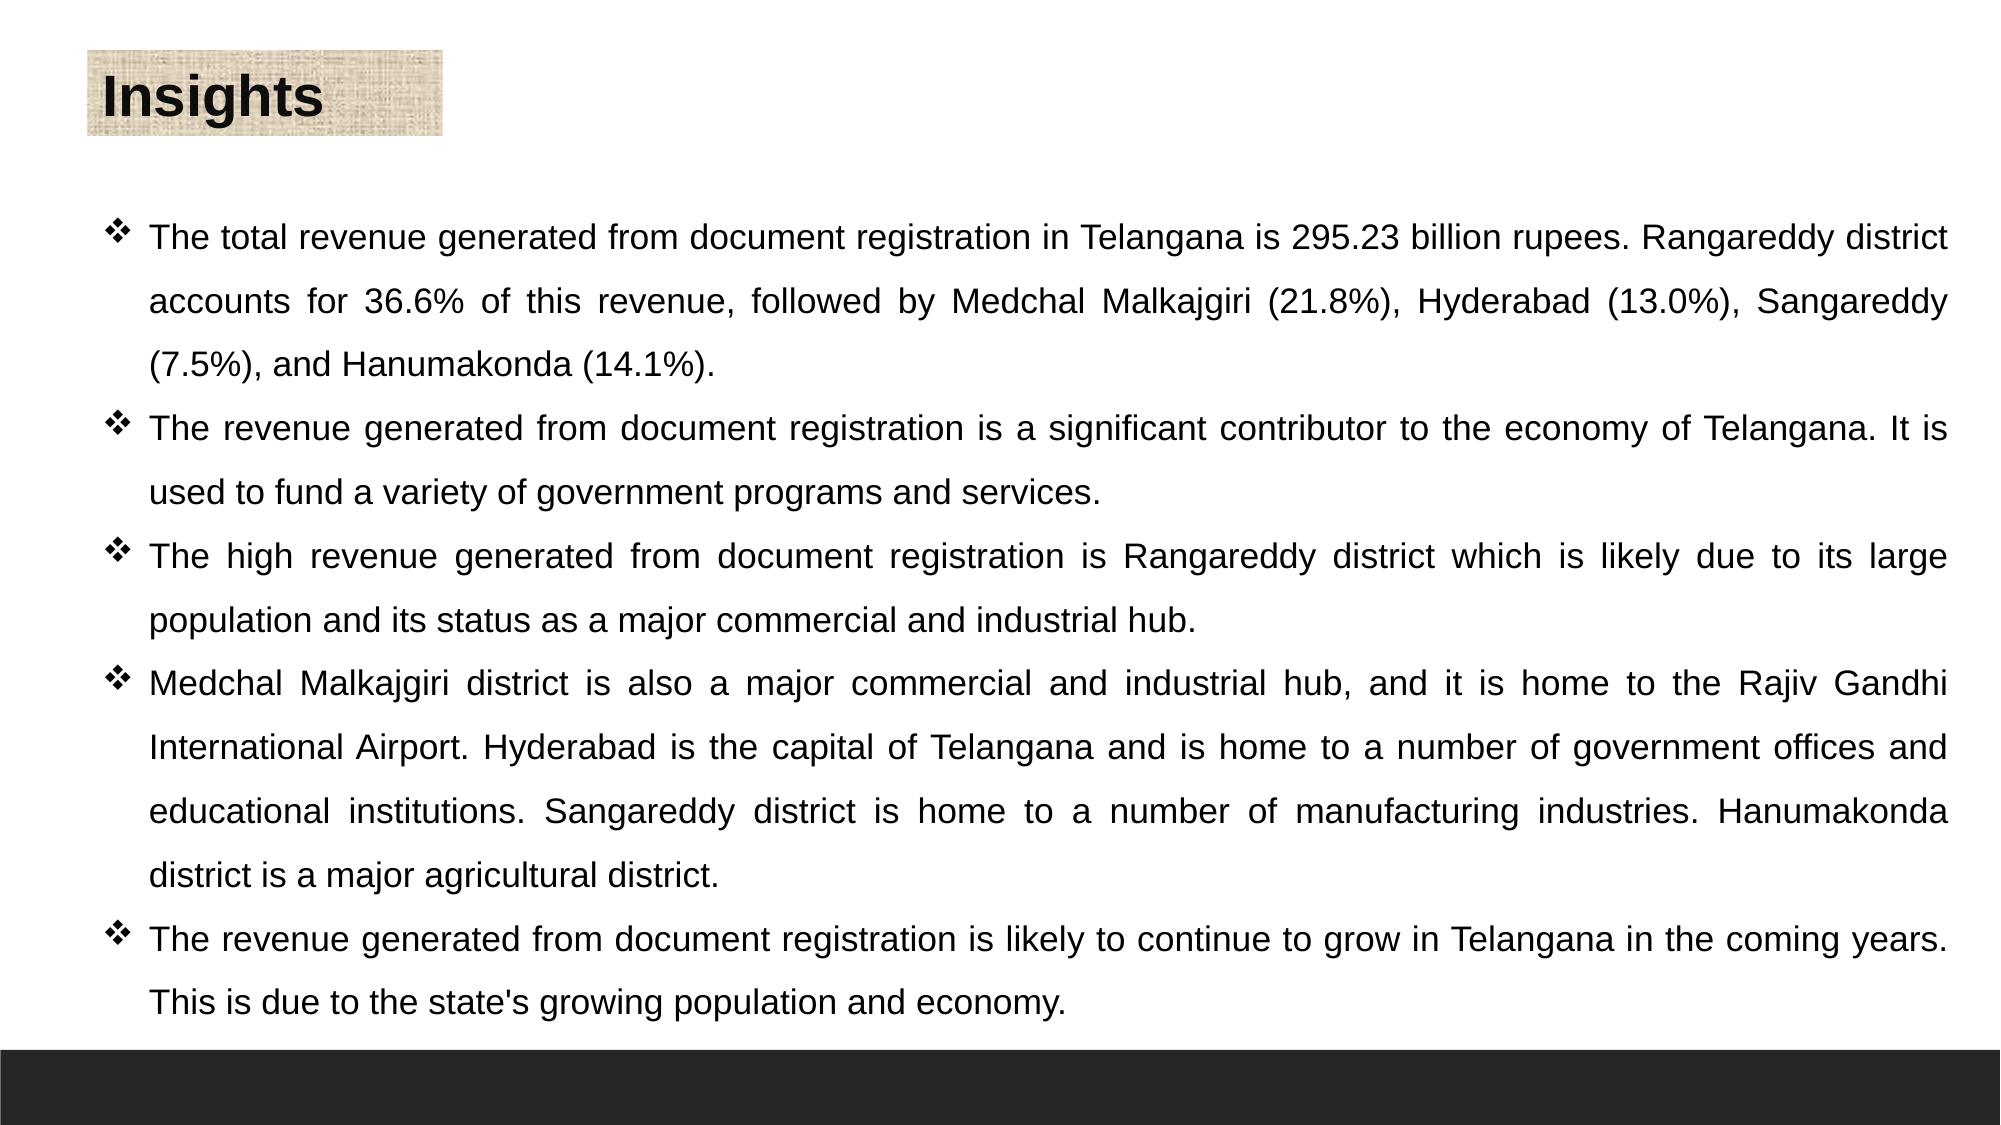

Insights
The total revenue generated from document registration in Telangana is 295.23 billion rupees. Rangareddy district accounts for 36.6% of this revenue, followed by Medchal Malkajgiri (21.8%), Hyderabad (13.0%), Sangareddy (7.5%), and Hanumakonda (14.1%).
The revenue generated from document registration is a significant contributor to the economy of Telangana. It is used to fund a variety of government programs and services.
The high revenue generated from document registration is Rangareddy district which is likely due to its large population and its status as a major commercial and industrial hub.
Medchal Malkajgiri district is also a major commercial and industrial hub, and it is home to the Rajiv Gandhi International Airport. Hyderabad is the capital of Telangana and is home to a number of government offices and educational institutions. Sangareddy district is home to a number of manufacturing industries. Hanumakonda district is a major agricultural district.
The revenue generated from document registration is likely to continue to grow in Telangana in the coming years. This is due to the state's growing population and economy.